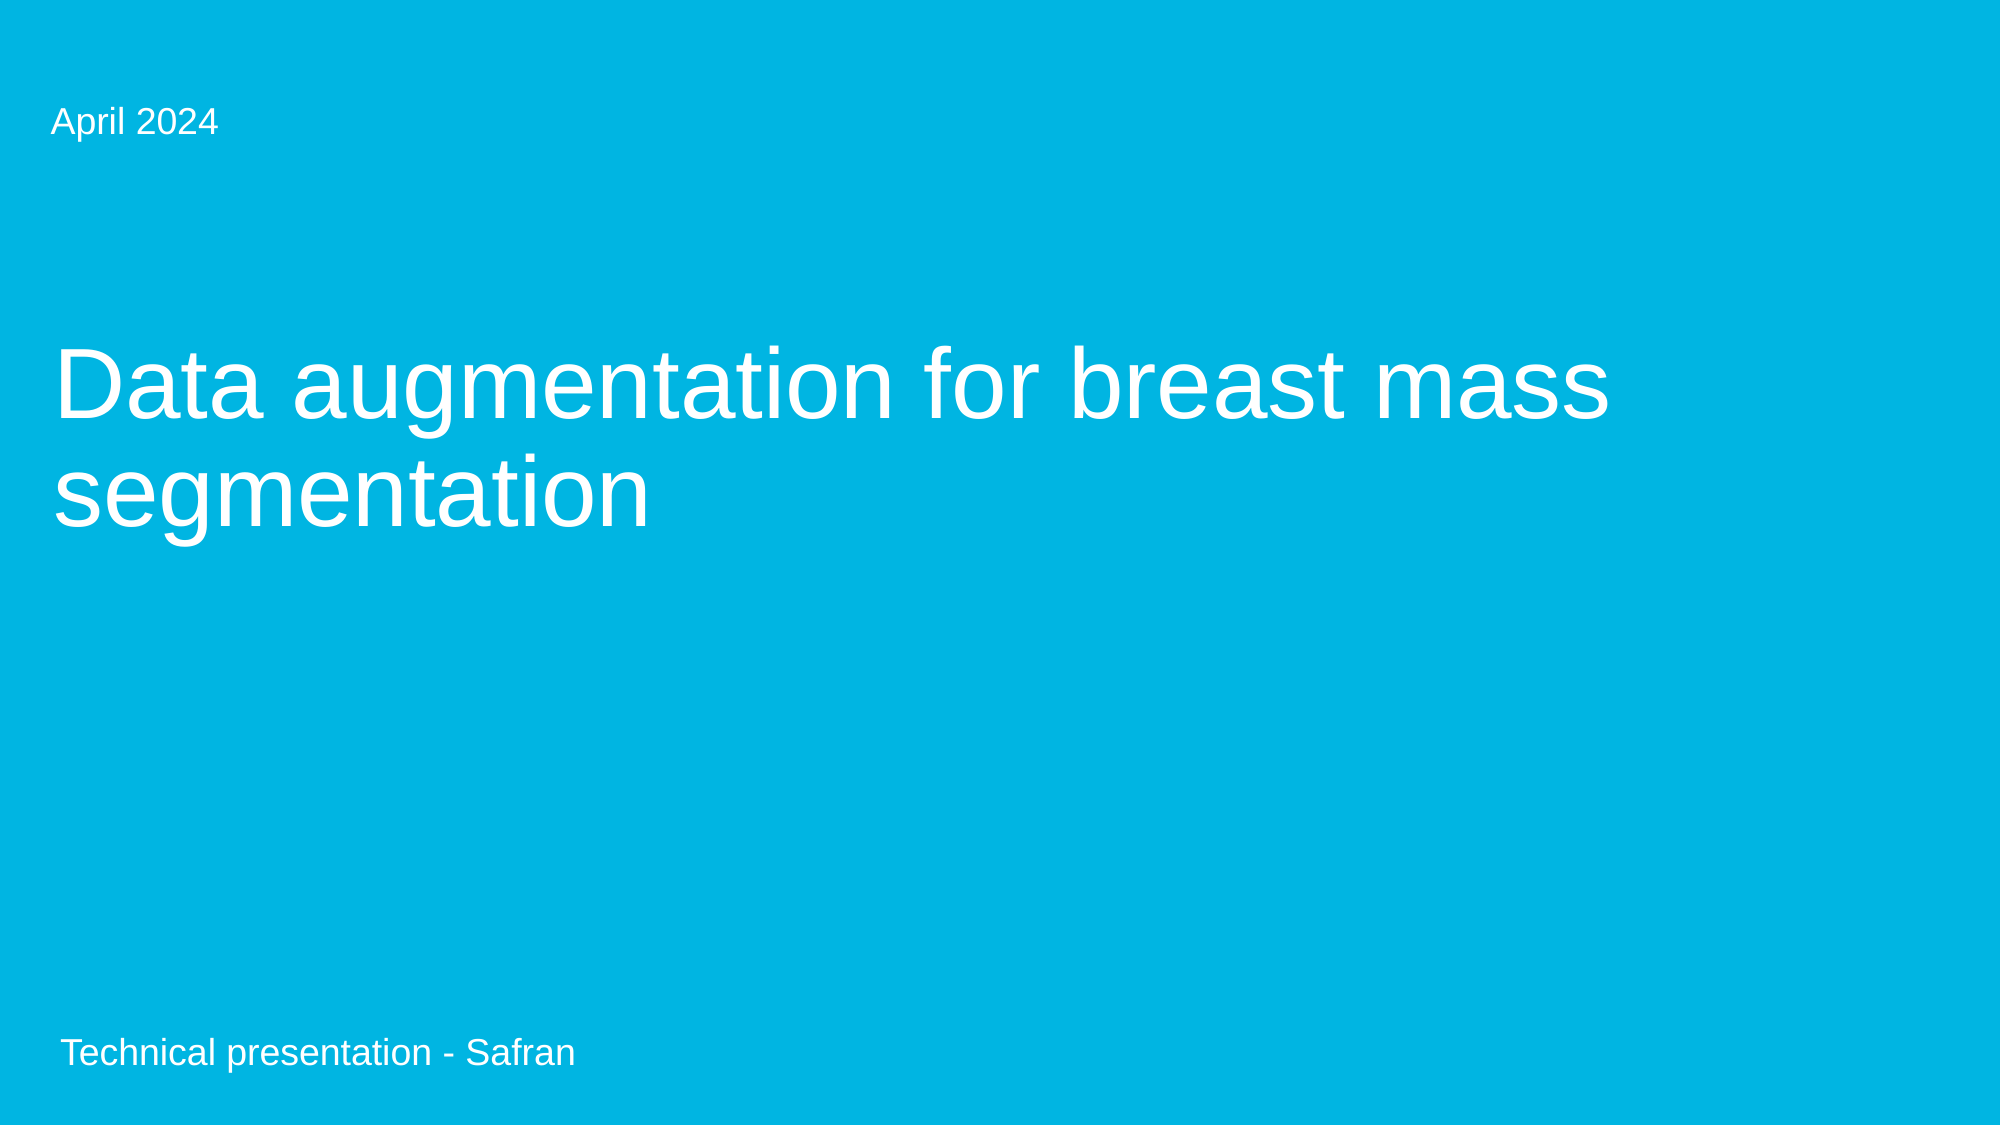

April 2024
# Data augmentation for breast mass segmentation
Technical presentation - Safran